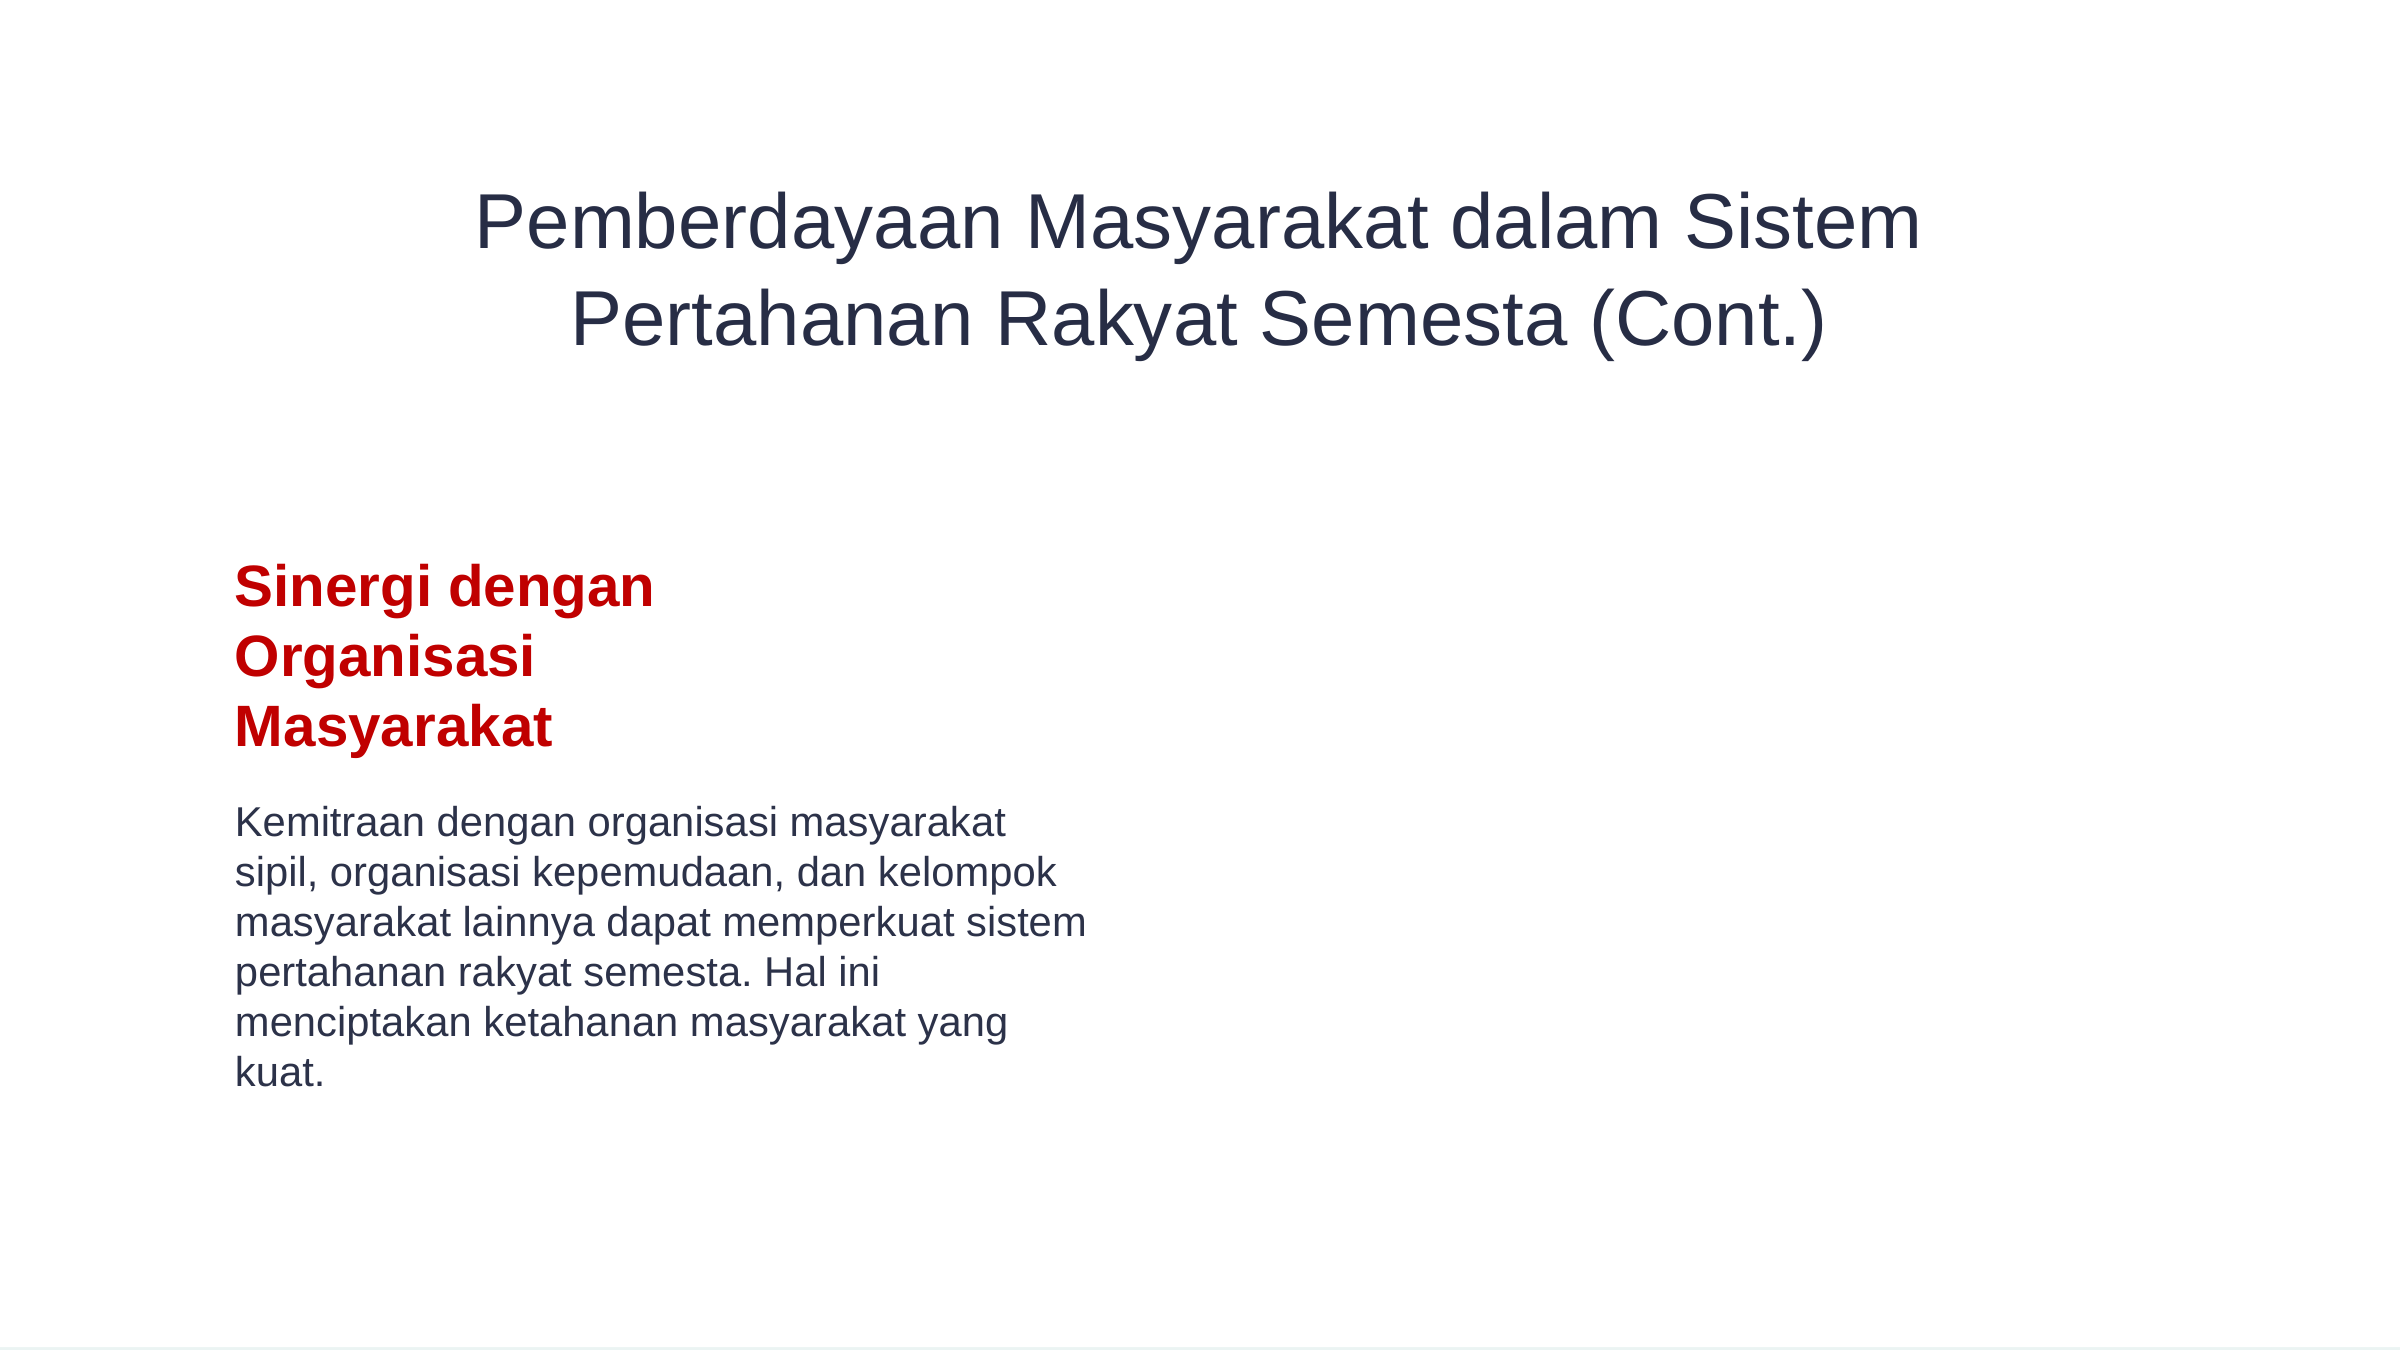

Pemberdayaan Masyarakat dalam Sistem Pertahanan Rakyat Semesta (Cont.)

Sinergi dengan Organisasi Masyarakat
Kemitraan dengan organisasi masyarakat sipil, organisasi kepemudaan, dan kelompok masyarakat lainnya dapat memperkuat sistem pertahanan rakyat semesta. Hal ini menciptakan ketahanan masyarakat yang kuat.